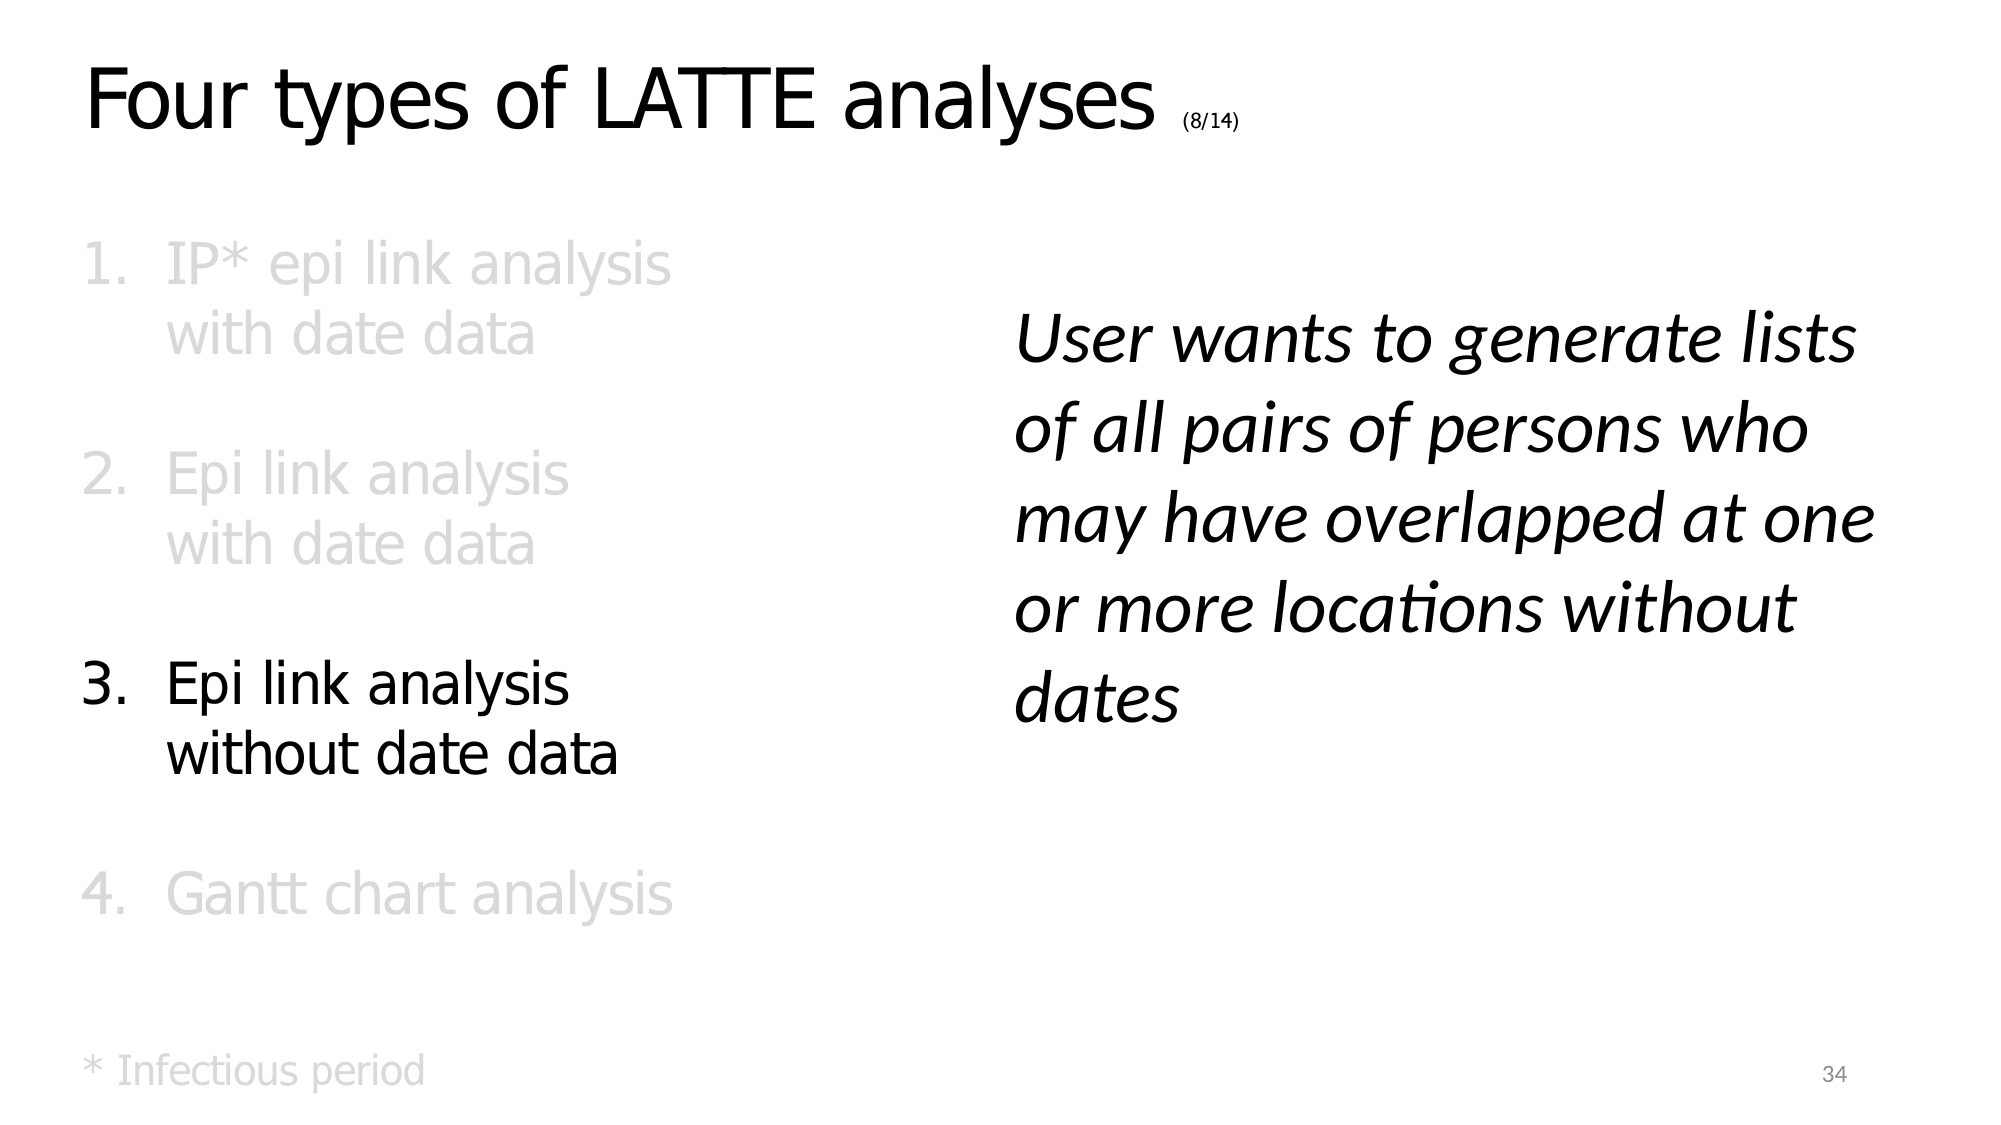

Four types of LATTE analyses (8/14)
IP* epi link analysis with date data

Epi link analysis with date data

Epi link analysis without date data

Gantt chart analysis
User wants to generate lists of all pairs of persons who may have overlapped at one or more locations without dates
* Infectious period
34